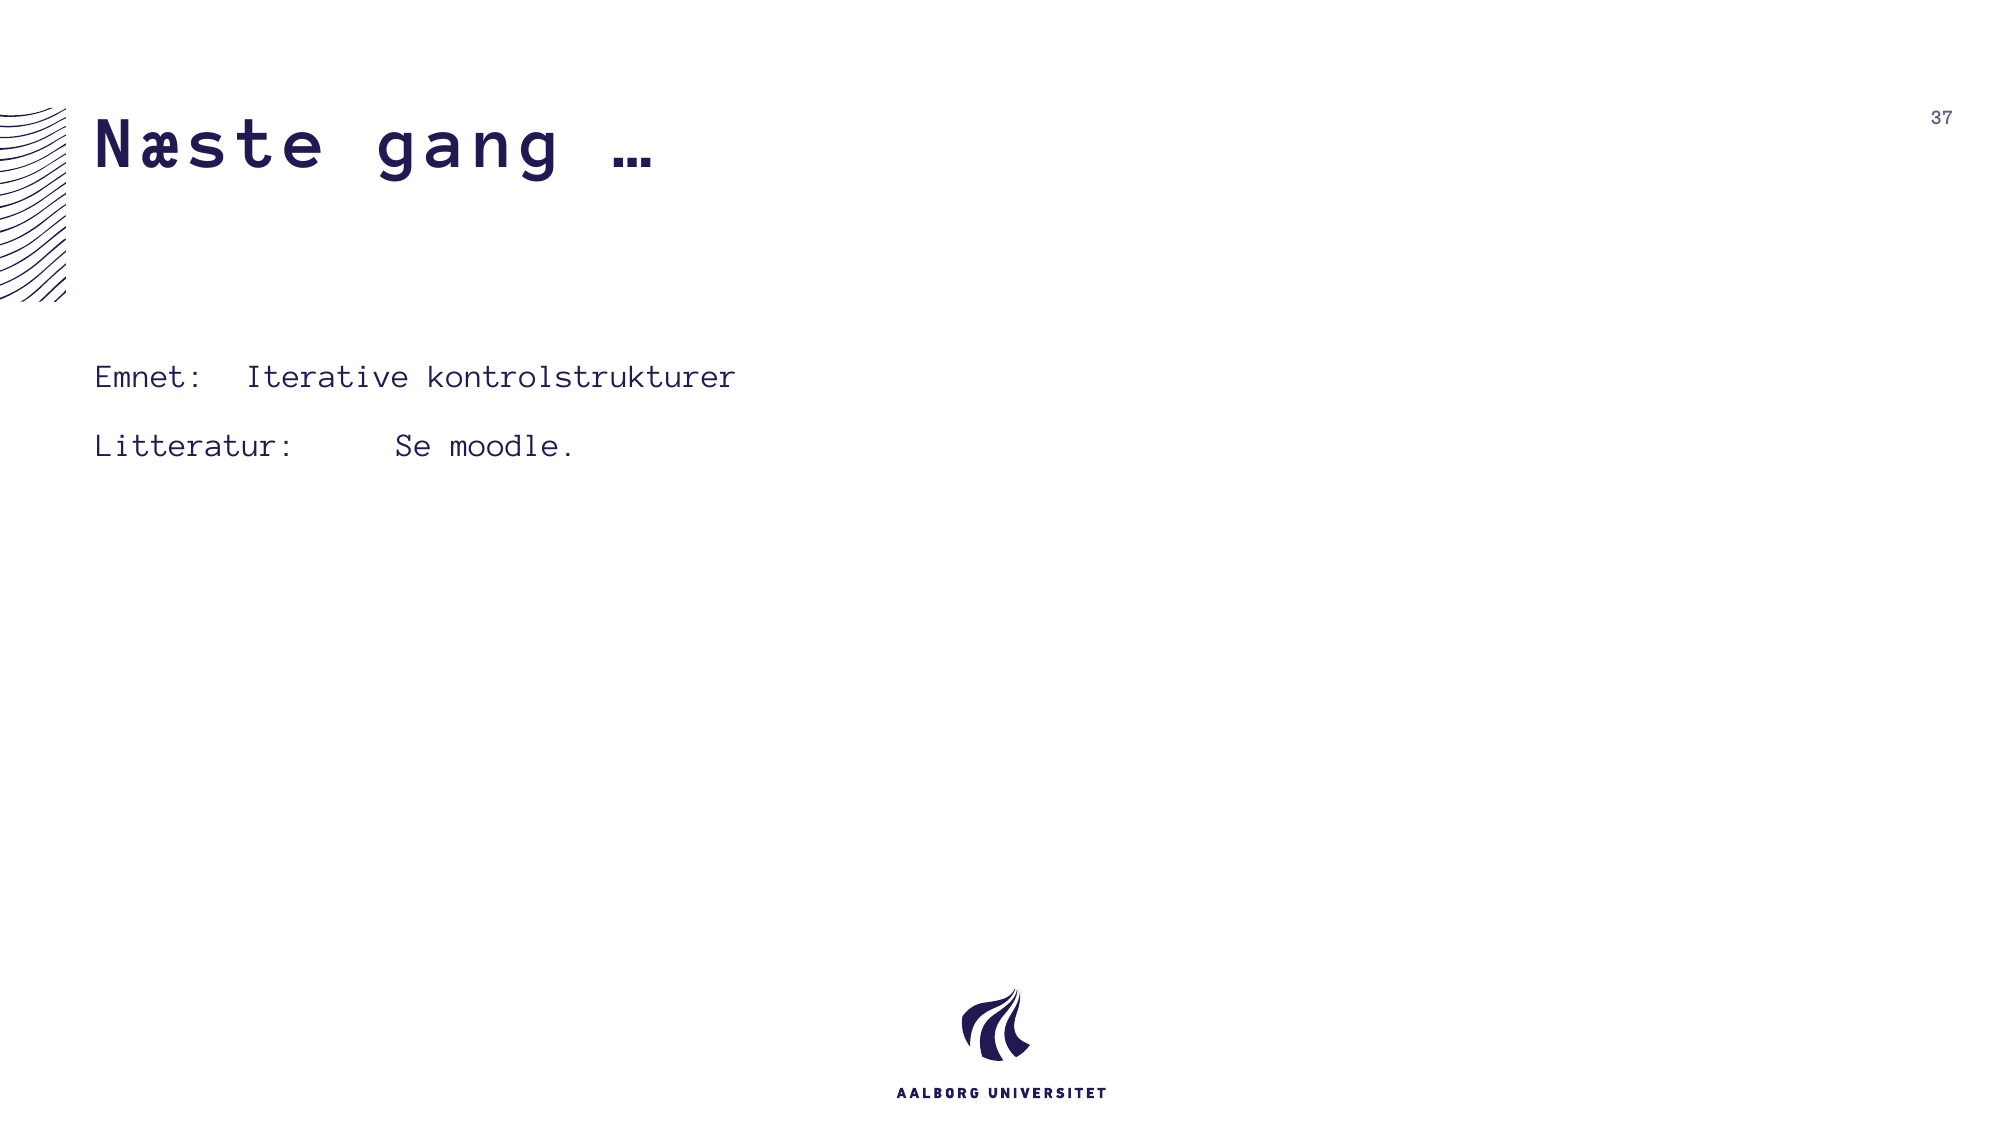

# Næste gang …
37
Emnet: 	Iterative kontrolstrukturer
Litteratur:	Se moodle.